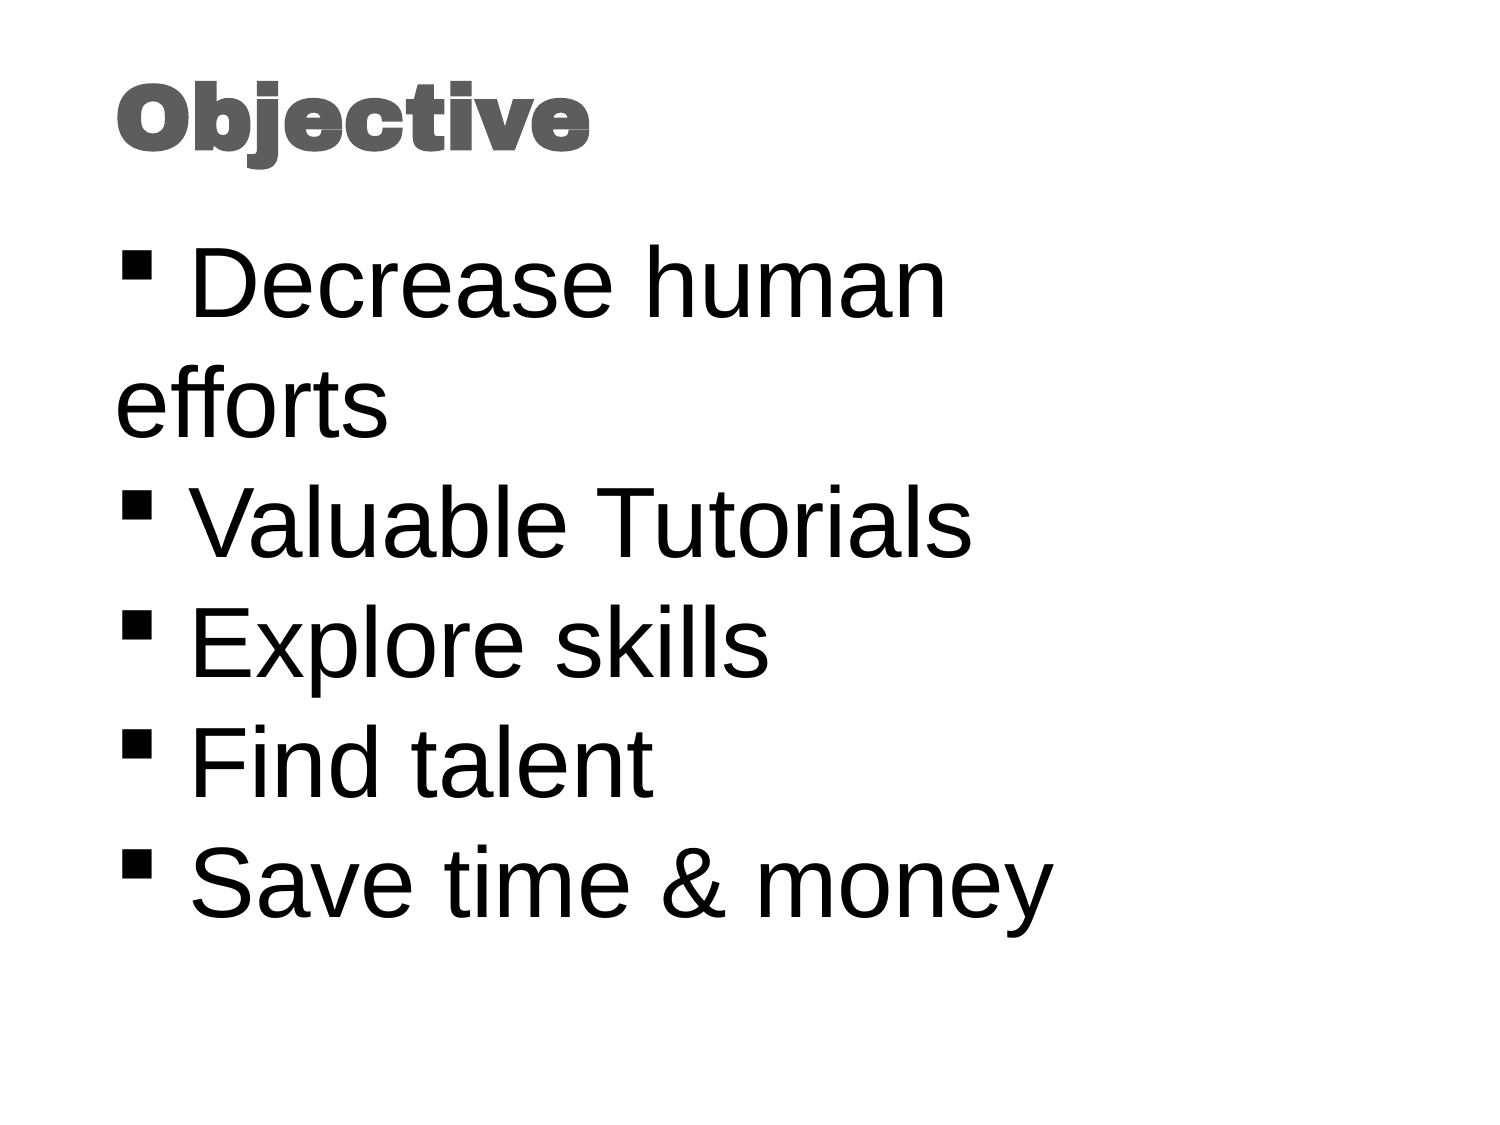

Objective

 Decrease human efforts
 Valuable Tutorials
 Explore skills
 Find talent
 Save time & money
MUSICANO
#